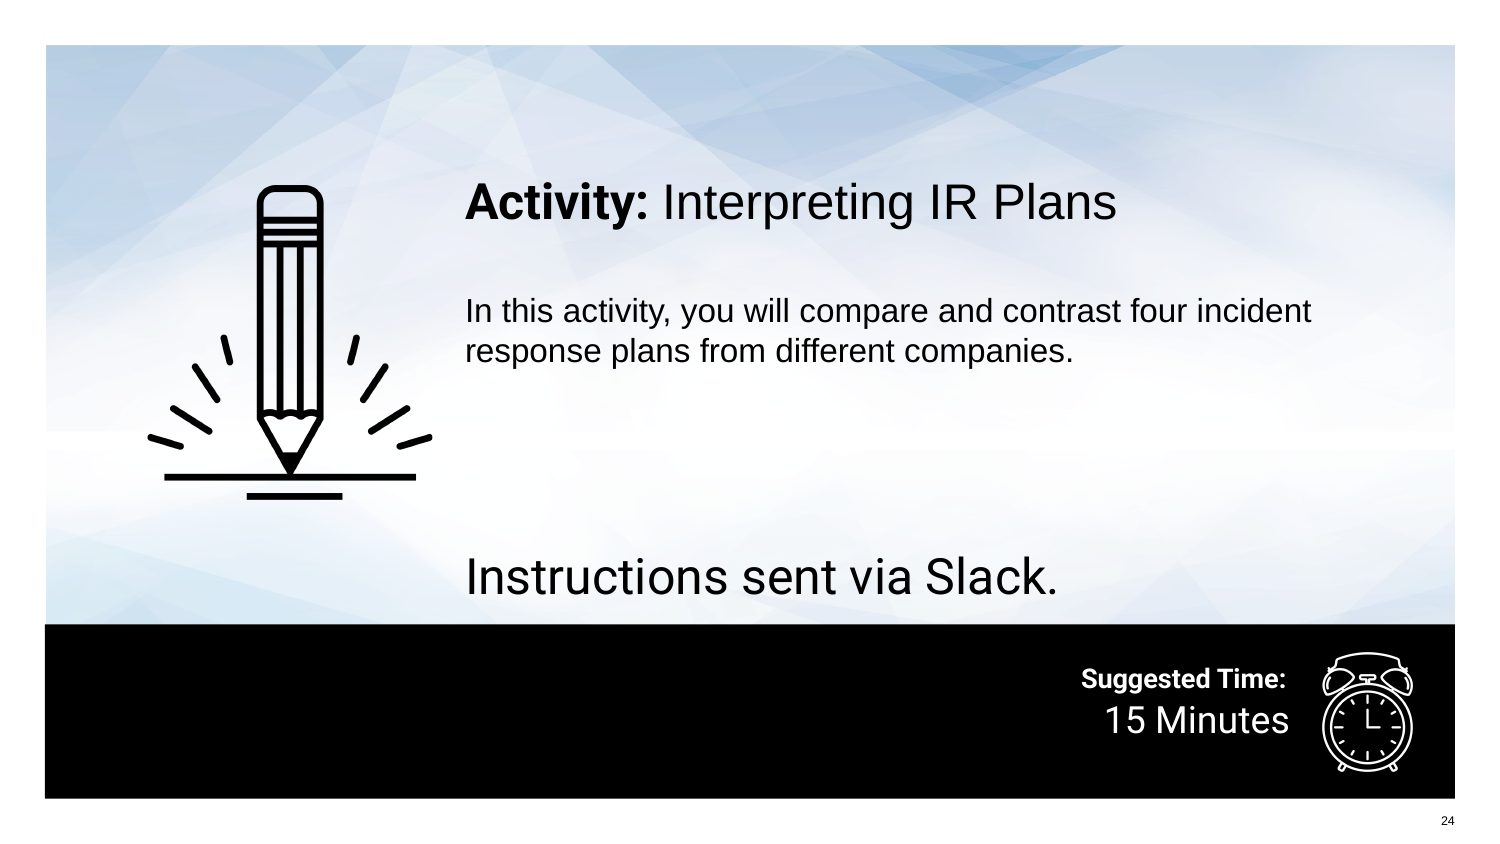

Activity: Interpreting IR Plans

In this activity, you will compare and contrast four incident response plans from different companies.

Instructions sent via Slack.
# 15 Minutes

24